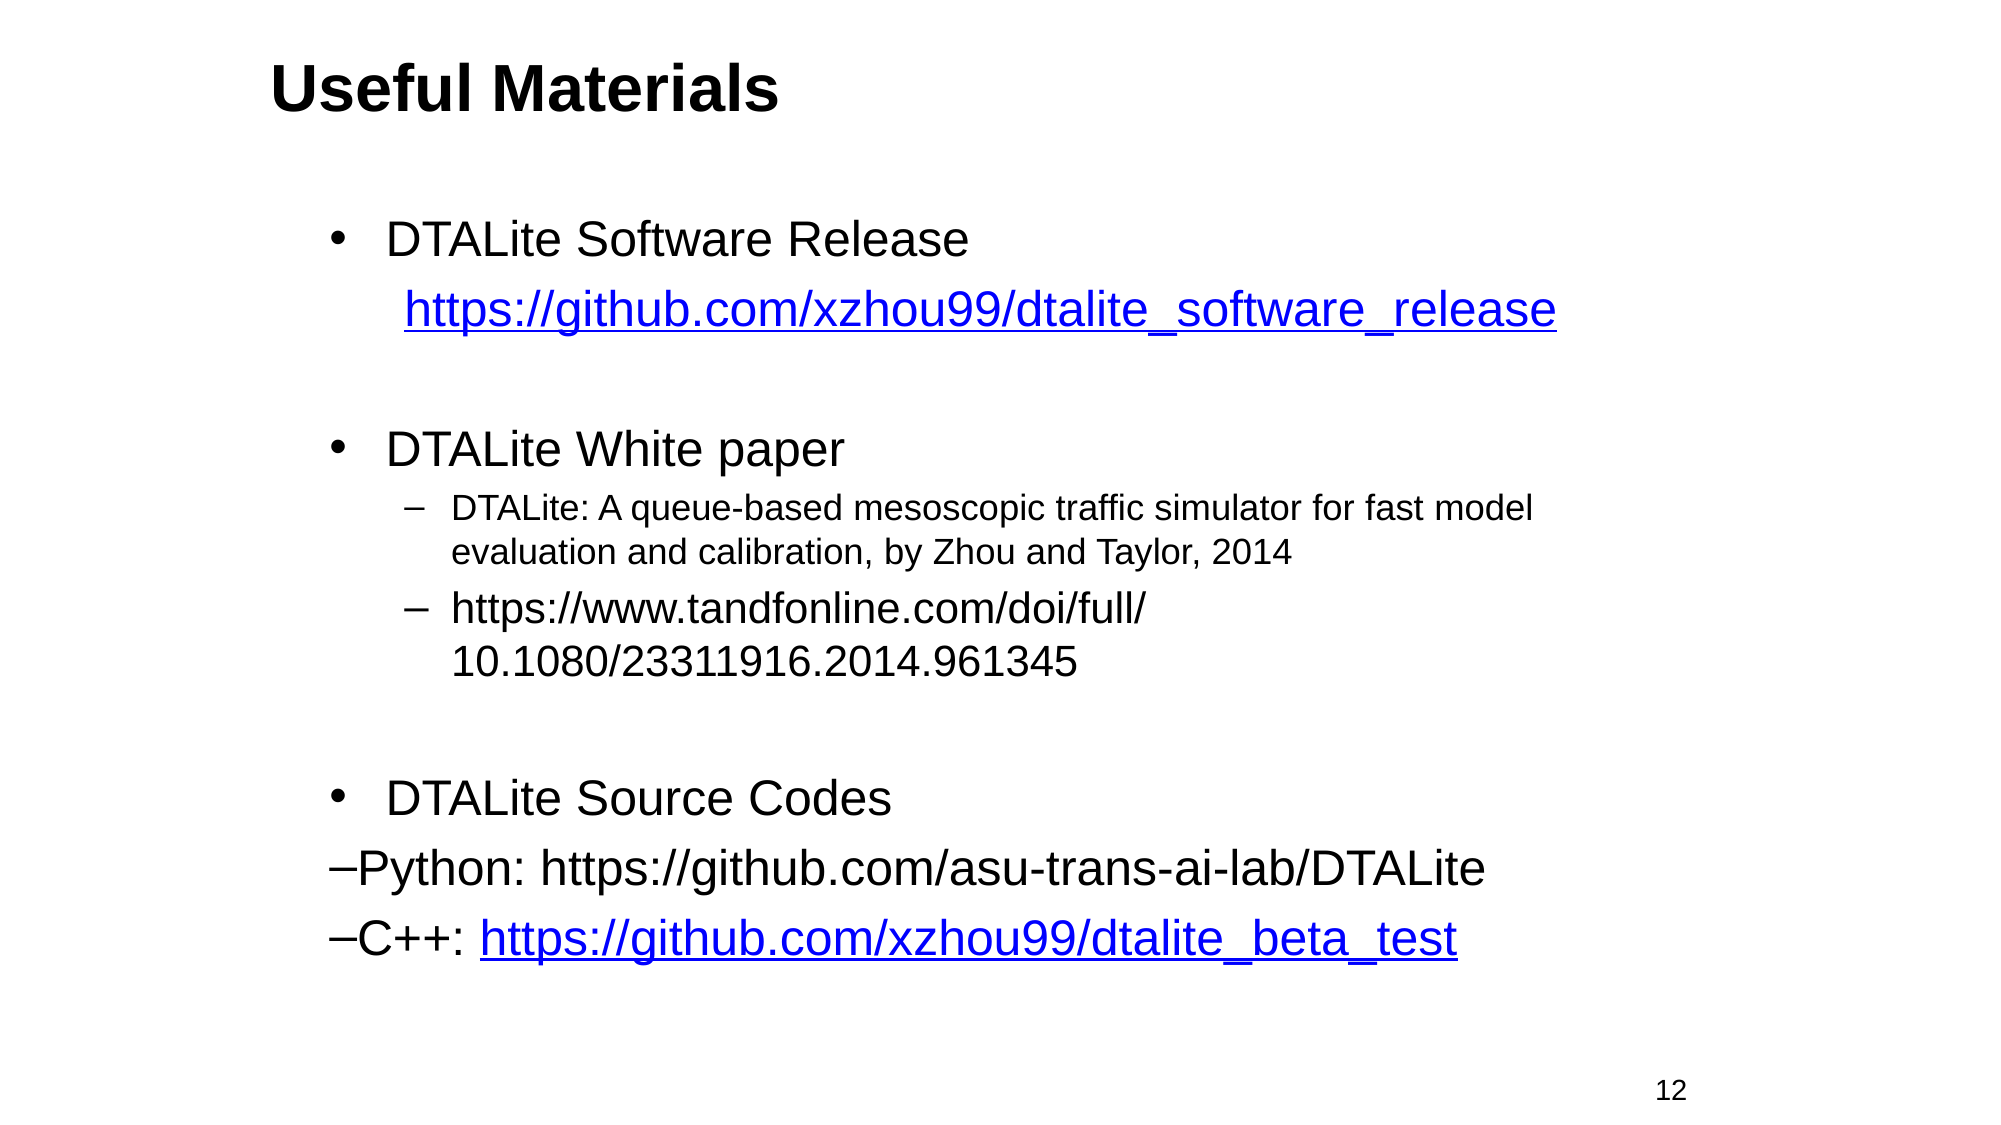

# Useful Materials
DTALite Software Release
https://github.com/xzhou99/dtalite_software_release

DTALite White paper
DTALite: A queue-based mesoscopic traffic simulator for fast model evaluation and calibration, by Zhou and Taylor, 2014
https://www.tandfonline.com/doi/full/10.1080/23311916.2014.961345

DTALite Source Codes
Python: https://github.com/asu-trans-ai-lab/DTALite
C++: https://github.com/xzhou99/dtalite_beta_test

12